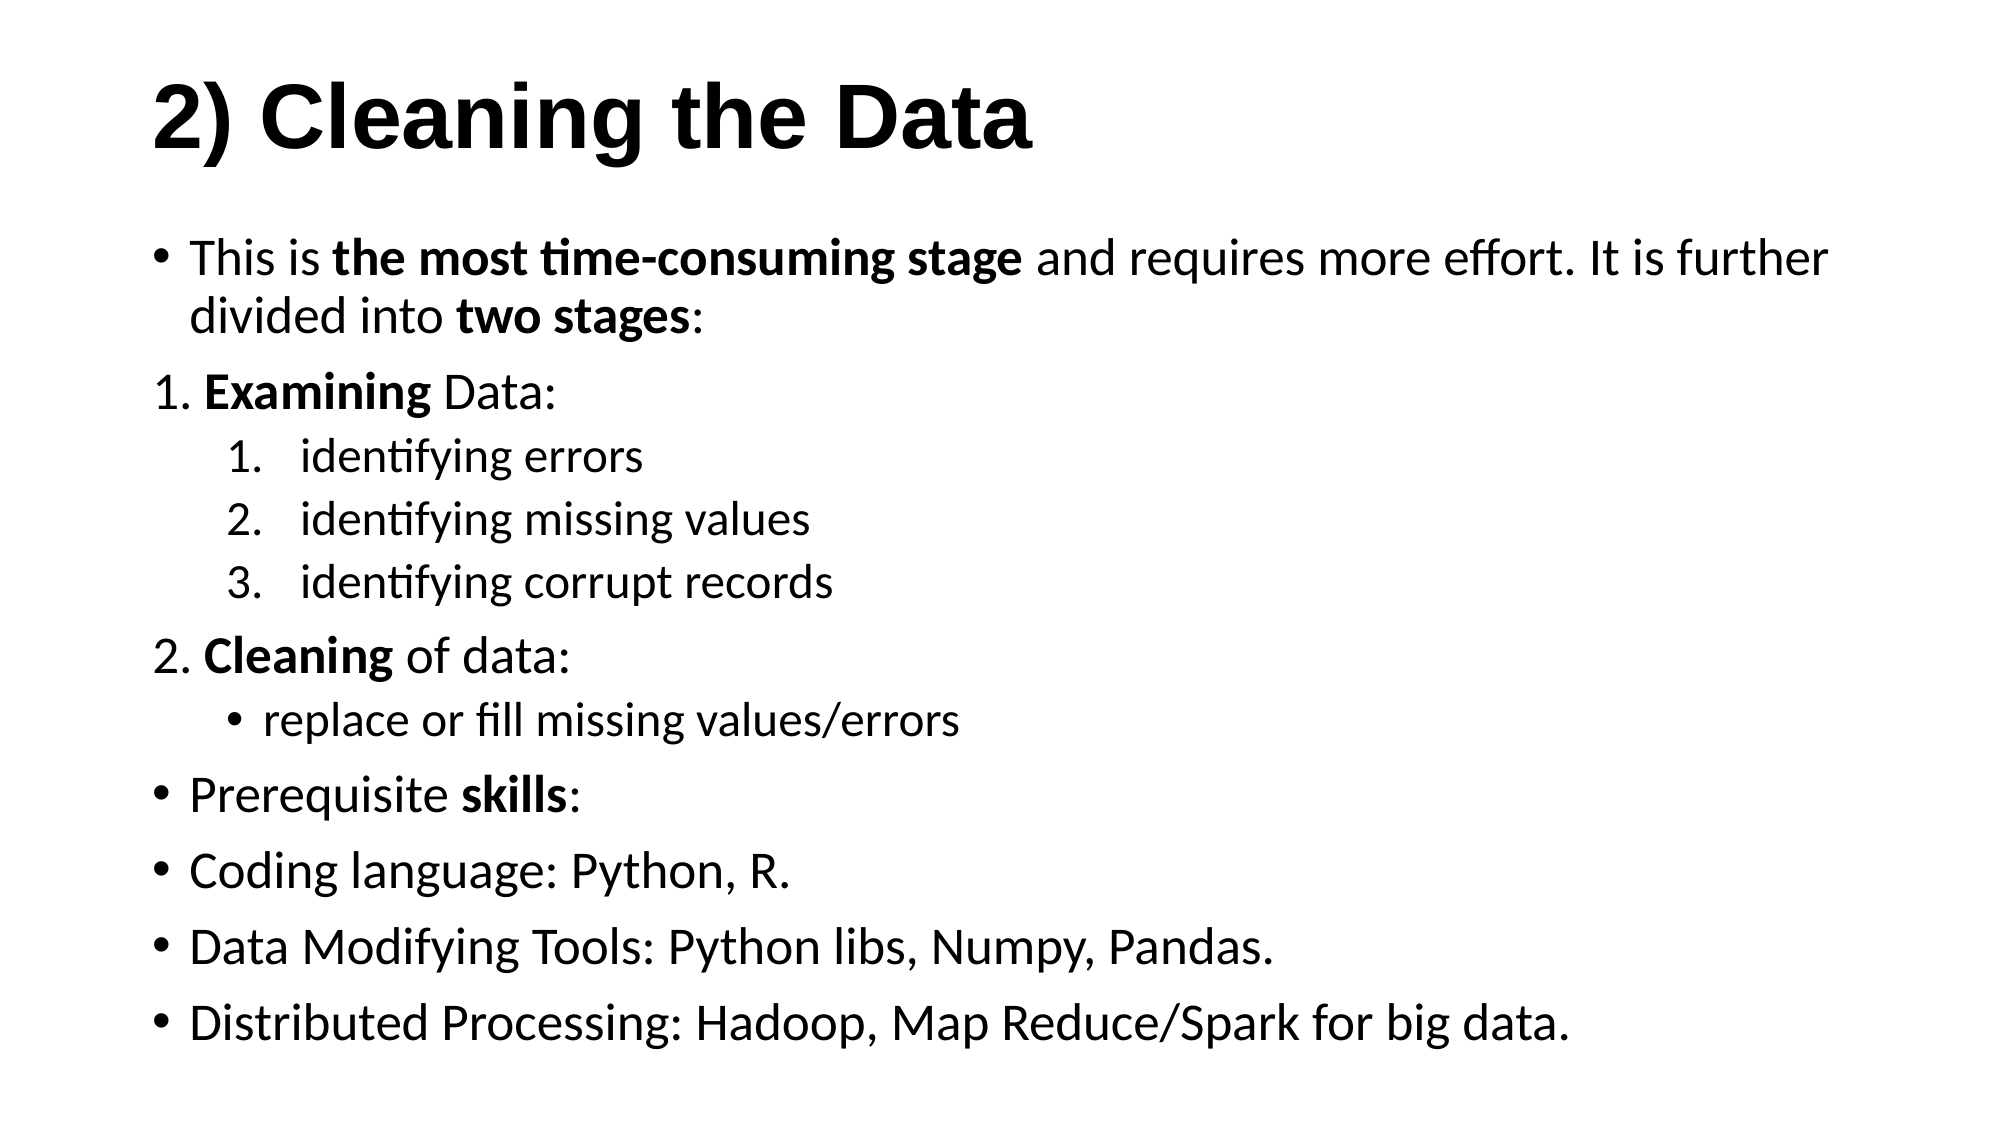

# 2) Cleaning the Data
This is the most time-consuming stage and requires more effort. It is further divided into two stages:
1. Examining Data:
identifying errors
identifying missing values
identifying corrupt records
2. Cleaning of data:
replace or fill missing values/errors
Prerequisite skills:
Coding language: Python, R.
Data Modifying Tools: Python libs, Numpy, Pandas.
Distributed Processing: Hadoop, Map Reduce/Spark for big data.